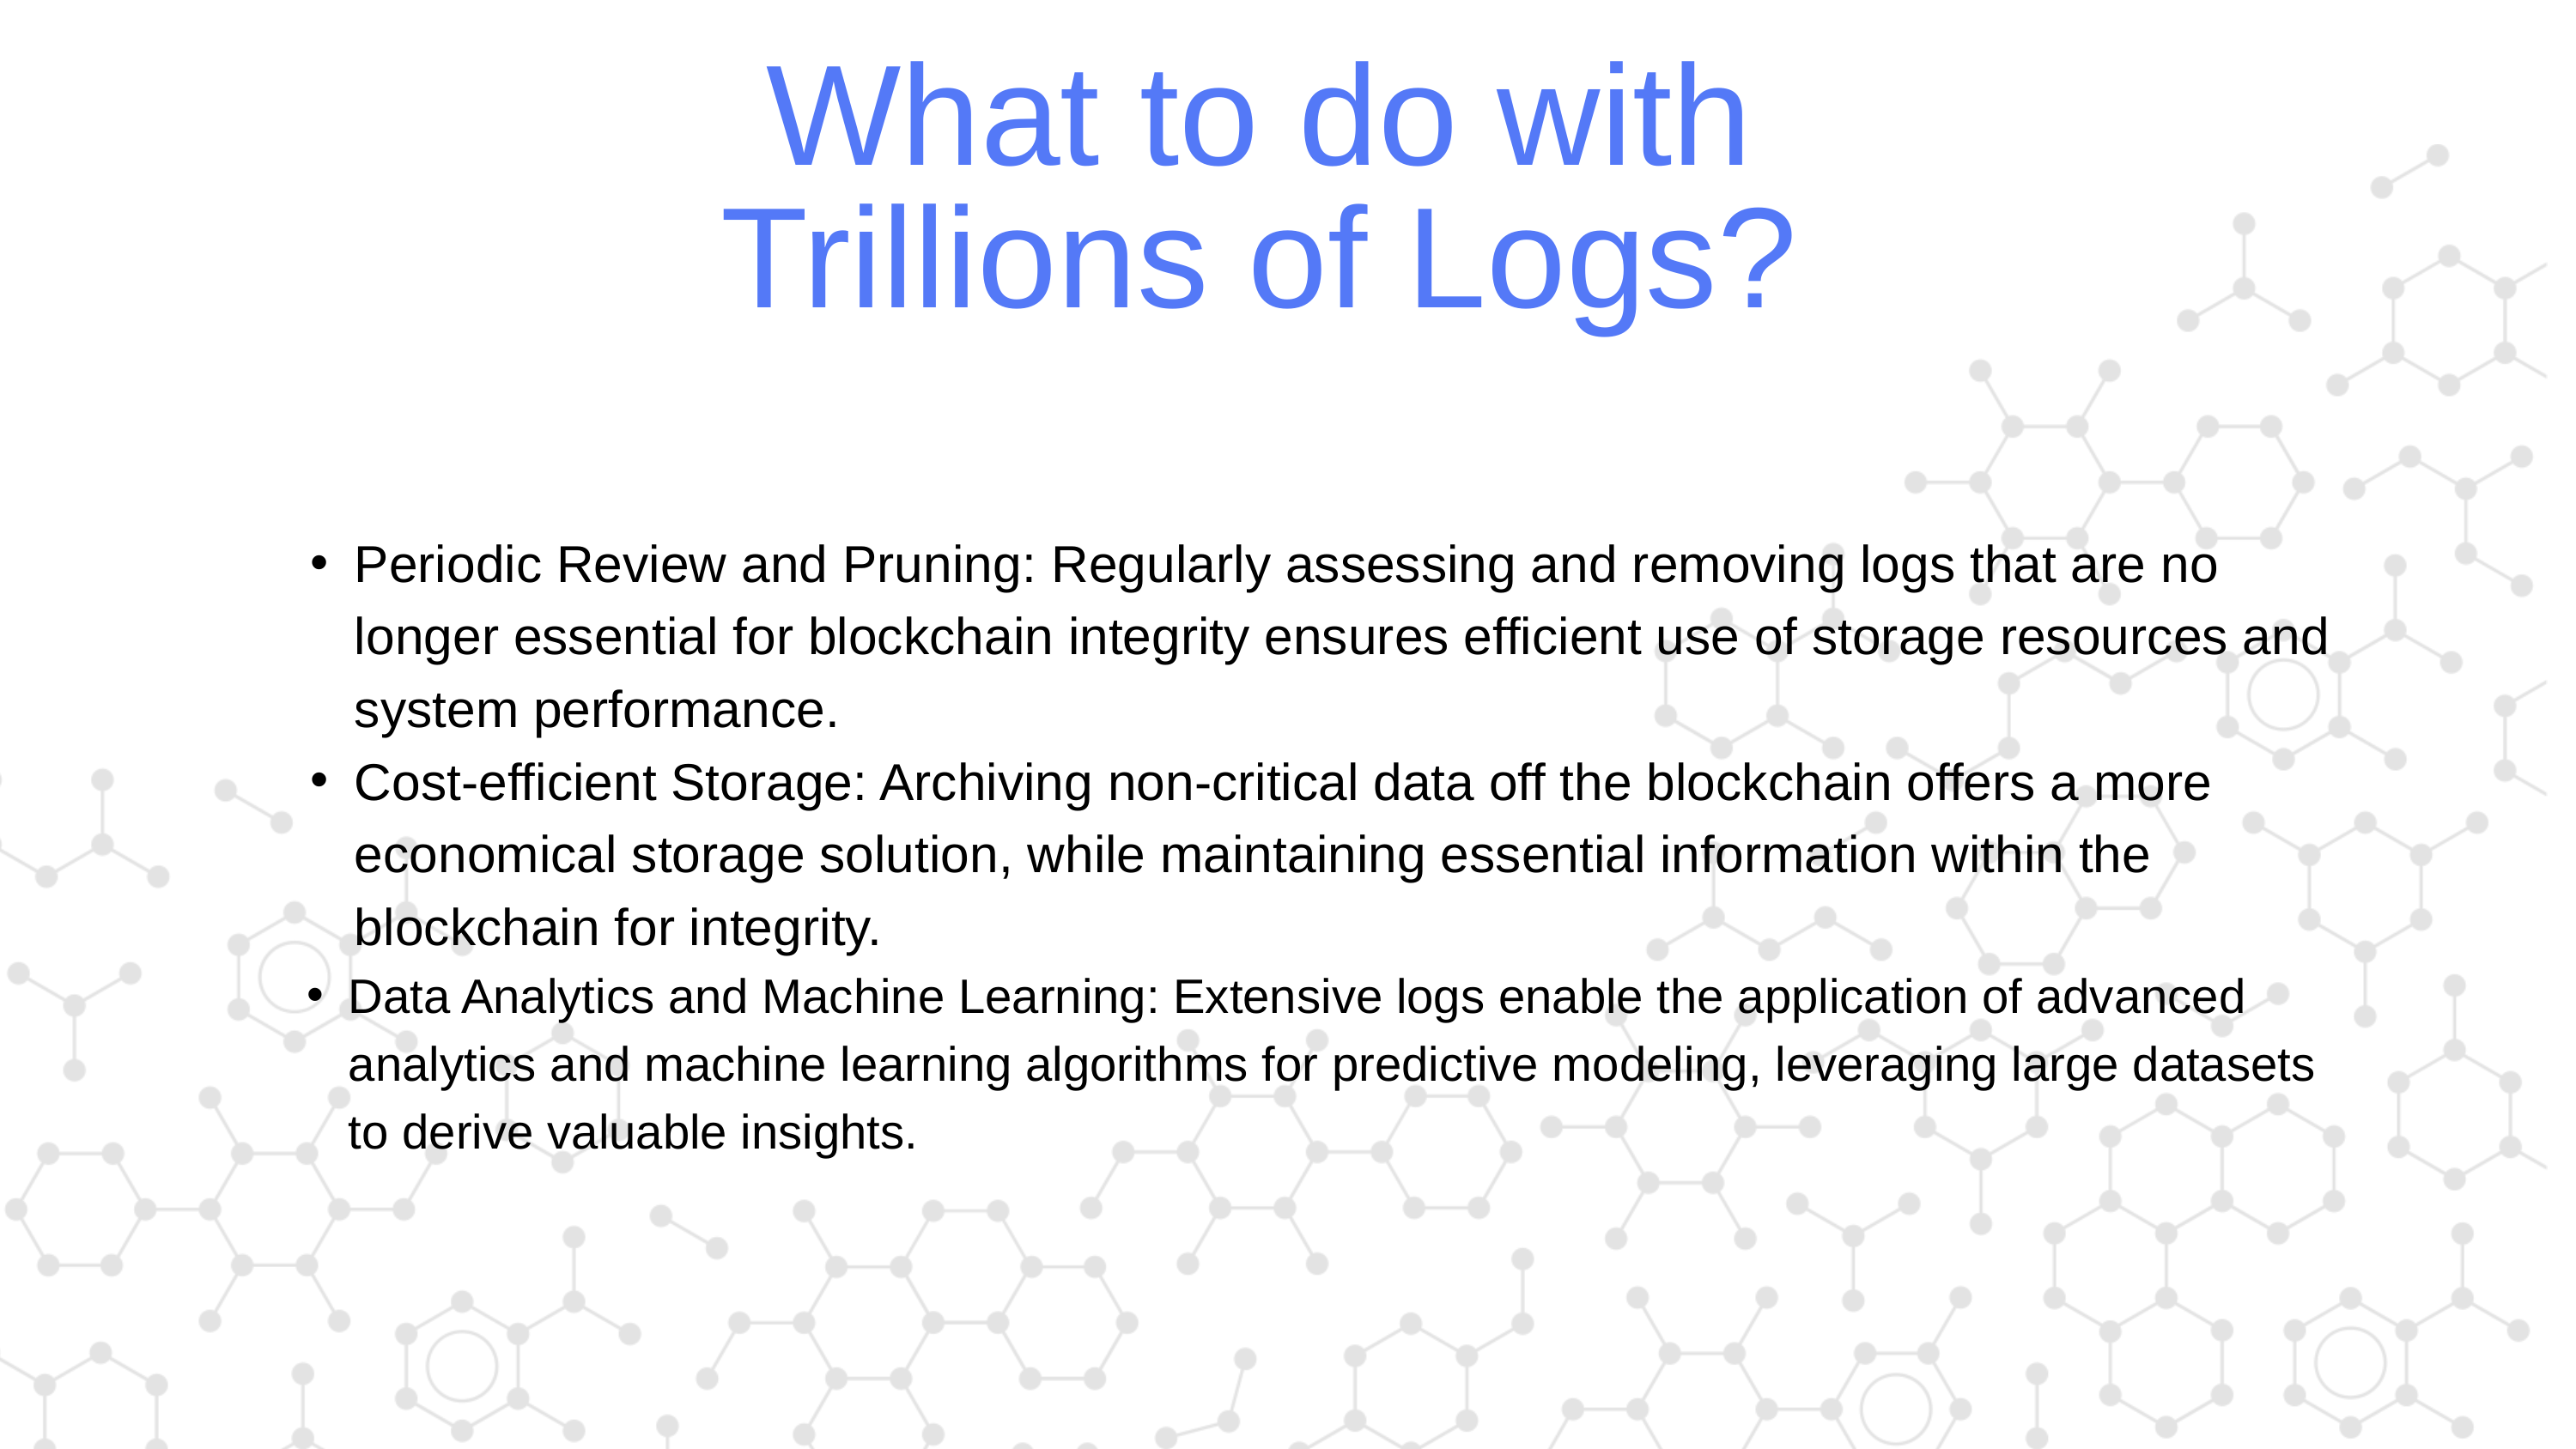

What to do with Trillions of Logs?

Periodic Review and Pruning: Regularly assessing and removing logs that are no longer essential for blockchain integrity ensures efficient use of storage resources and system performance.
Cost-efficient Storage: Archiving non-critical data off the blockchain offers a more economical storage solution, while maintaining essential information within the blockchain for integrity.
Data Analytics and Machine Learning: Extensive logs enable the application of advanced analytics and machine learning algorithms for predictive modeling, leveraging large datasets to derive valuable insights.